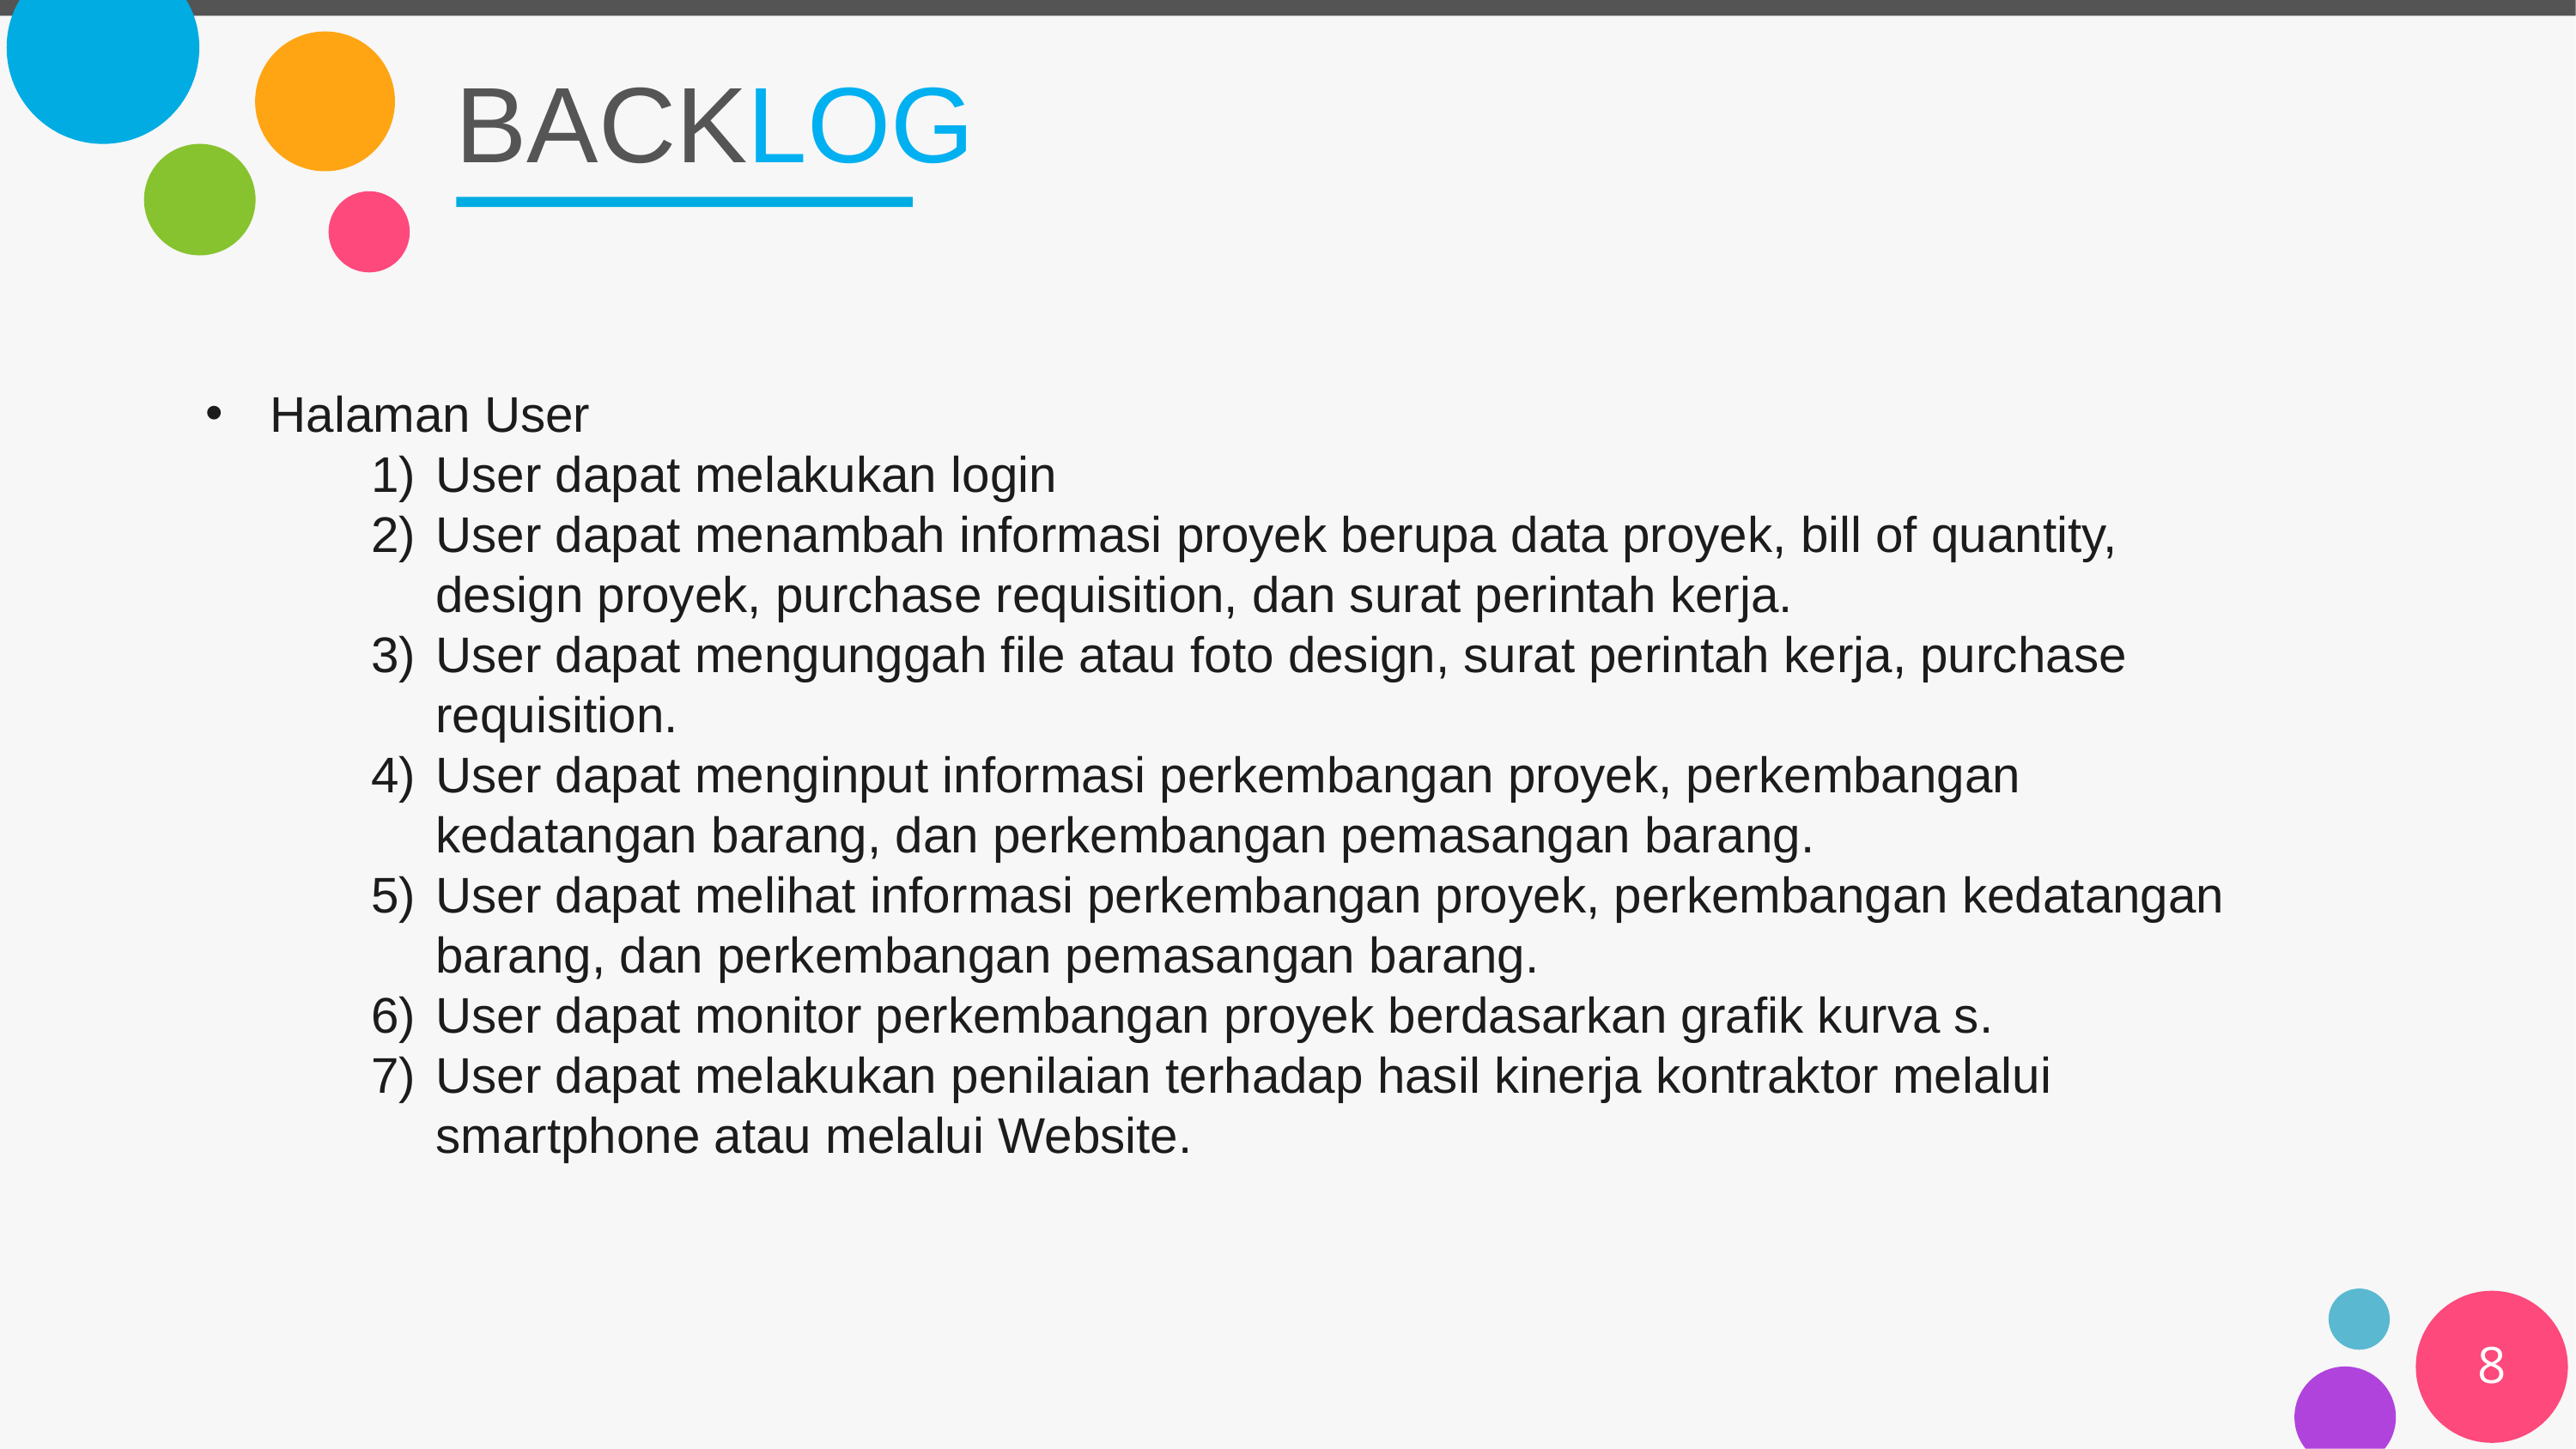

# BACKLOG
Halaman User
User dapat melakukan login
User dapat menambah informasi proyek berupa data proyek, bill of quantity, design proyek, purchase requisition, dan surat perintah kerja.
User dapat mengunggah file atau foto design, surat perintah kerja, purchase requisition.
User dapat menginput informasi perkembangan proyek, perkembangan kedatangan barang, dan perkembangan pemasangan barang.
User dapat melihat informasi perkembangan proyek, perkembangan kedatangan barang, dan perkembangan pemasangan barang.
User dapat monitor perkembangan proyek berdasarkan grafik kurva s.
User dapat melakukan penilaian terhadap hasil kinerja kontraktor melalui smartphone atau melalui Website.

8